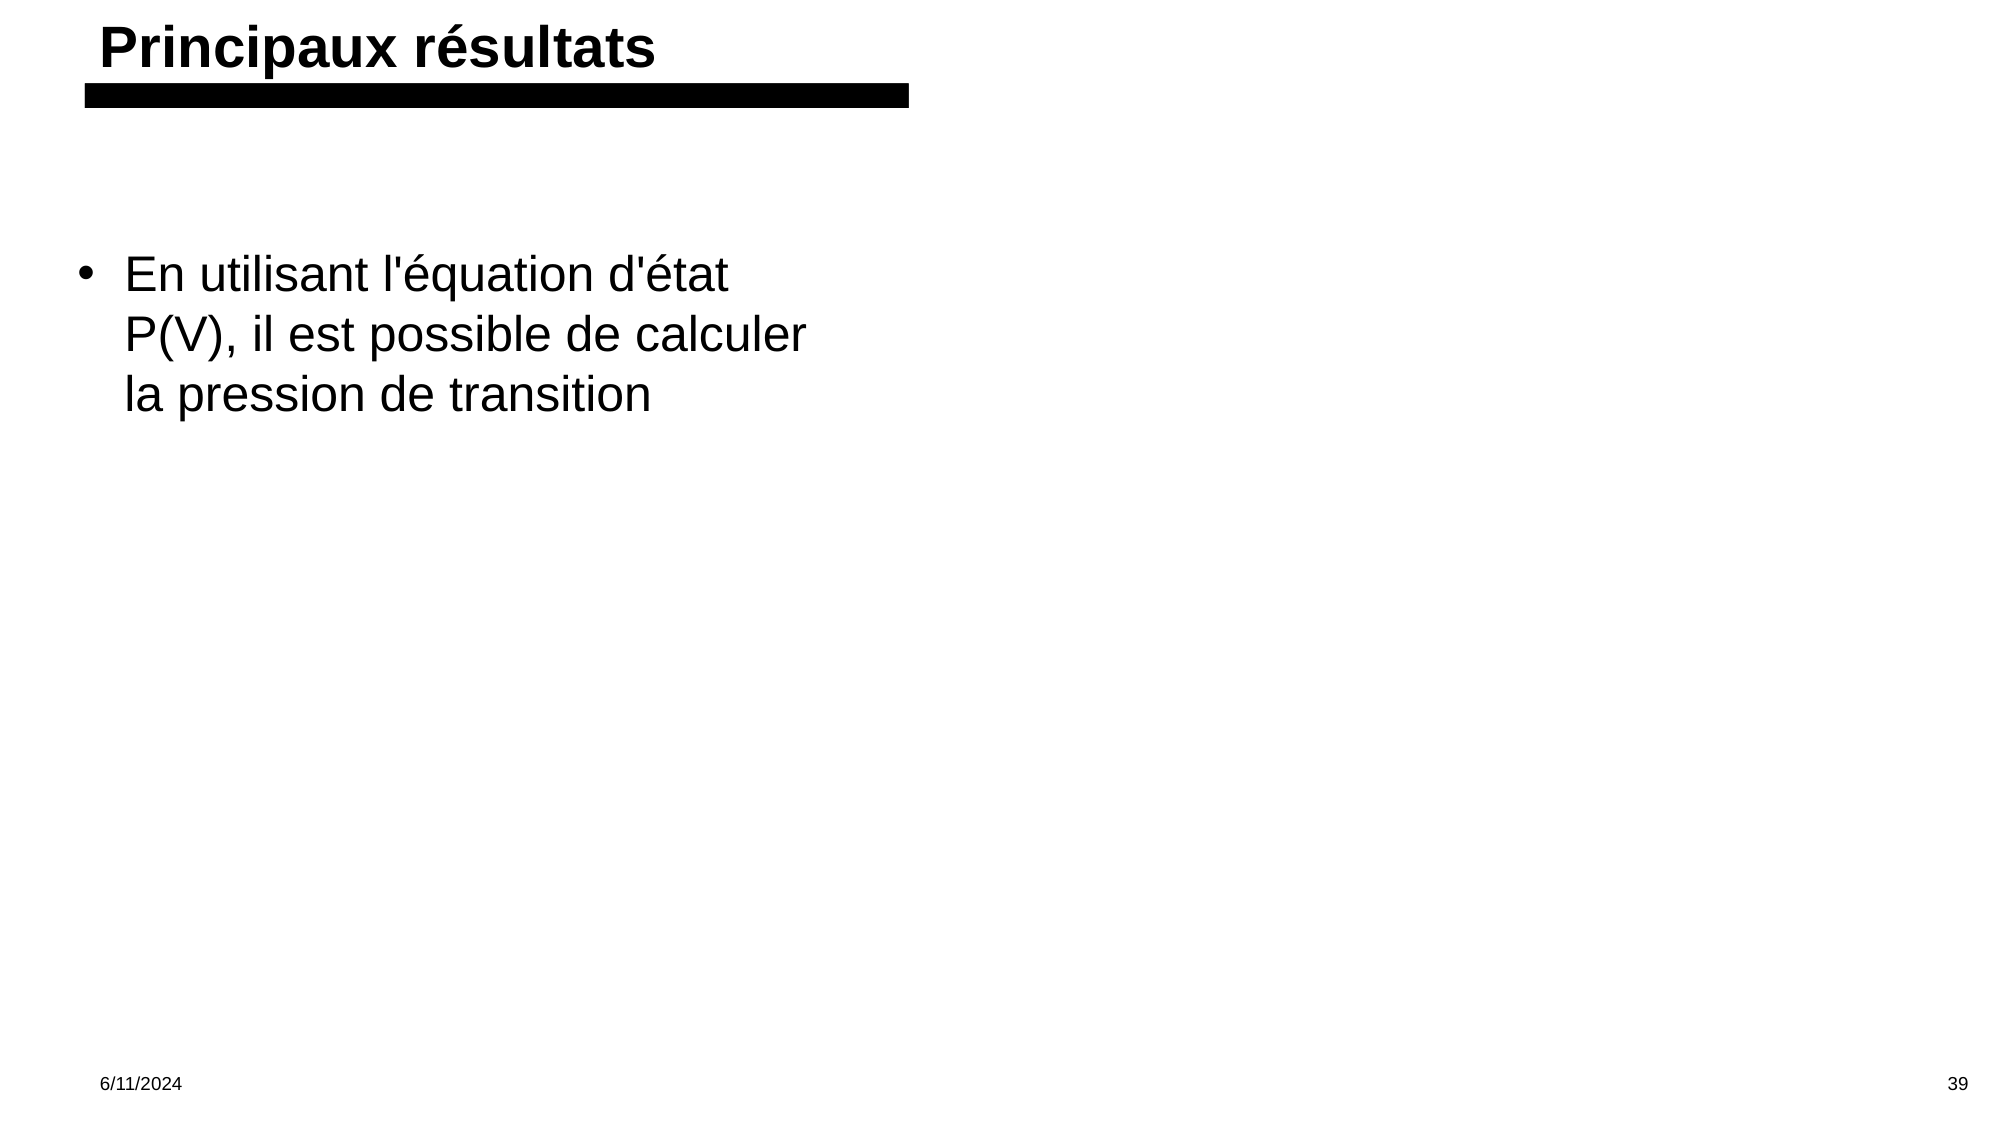

Principaux résultats
En utilisant l'équation d'état P(V), il est possible de calculer la pression de transition
6/11/2024
39